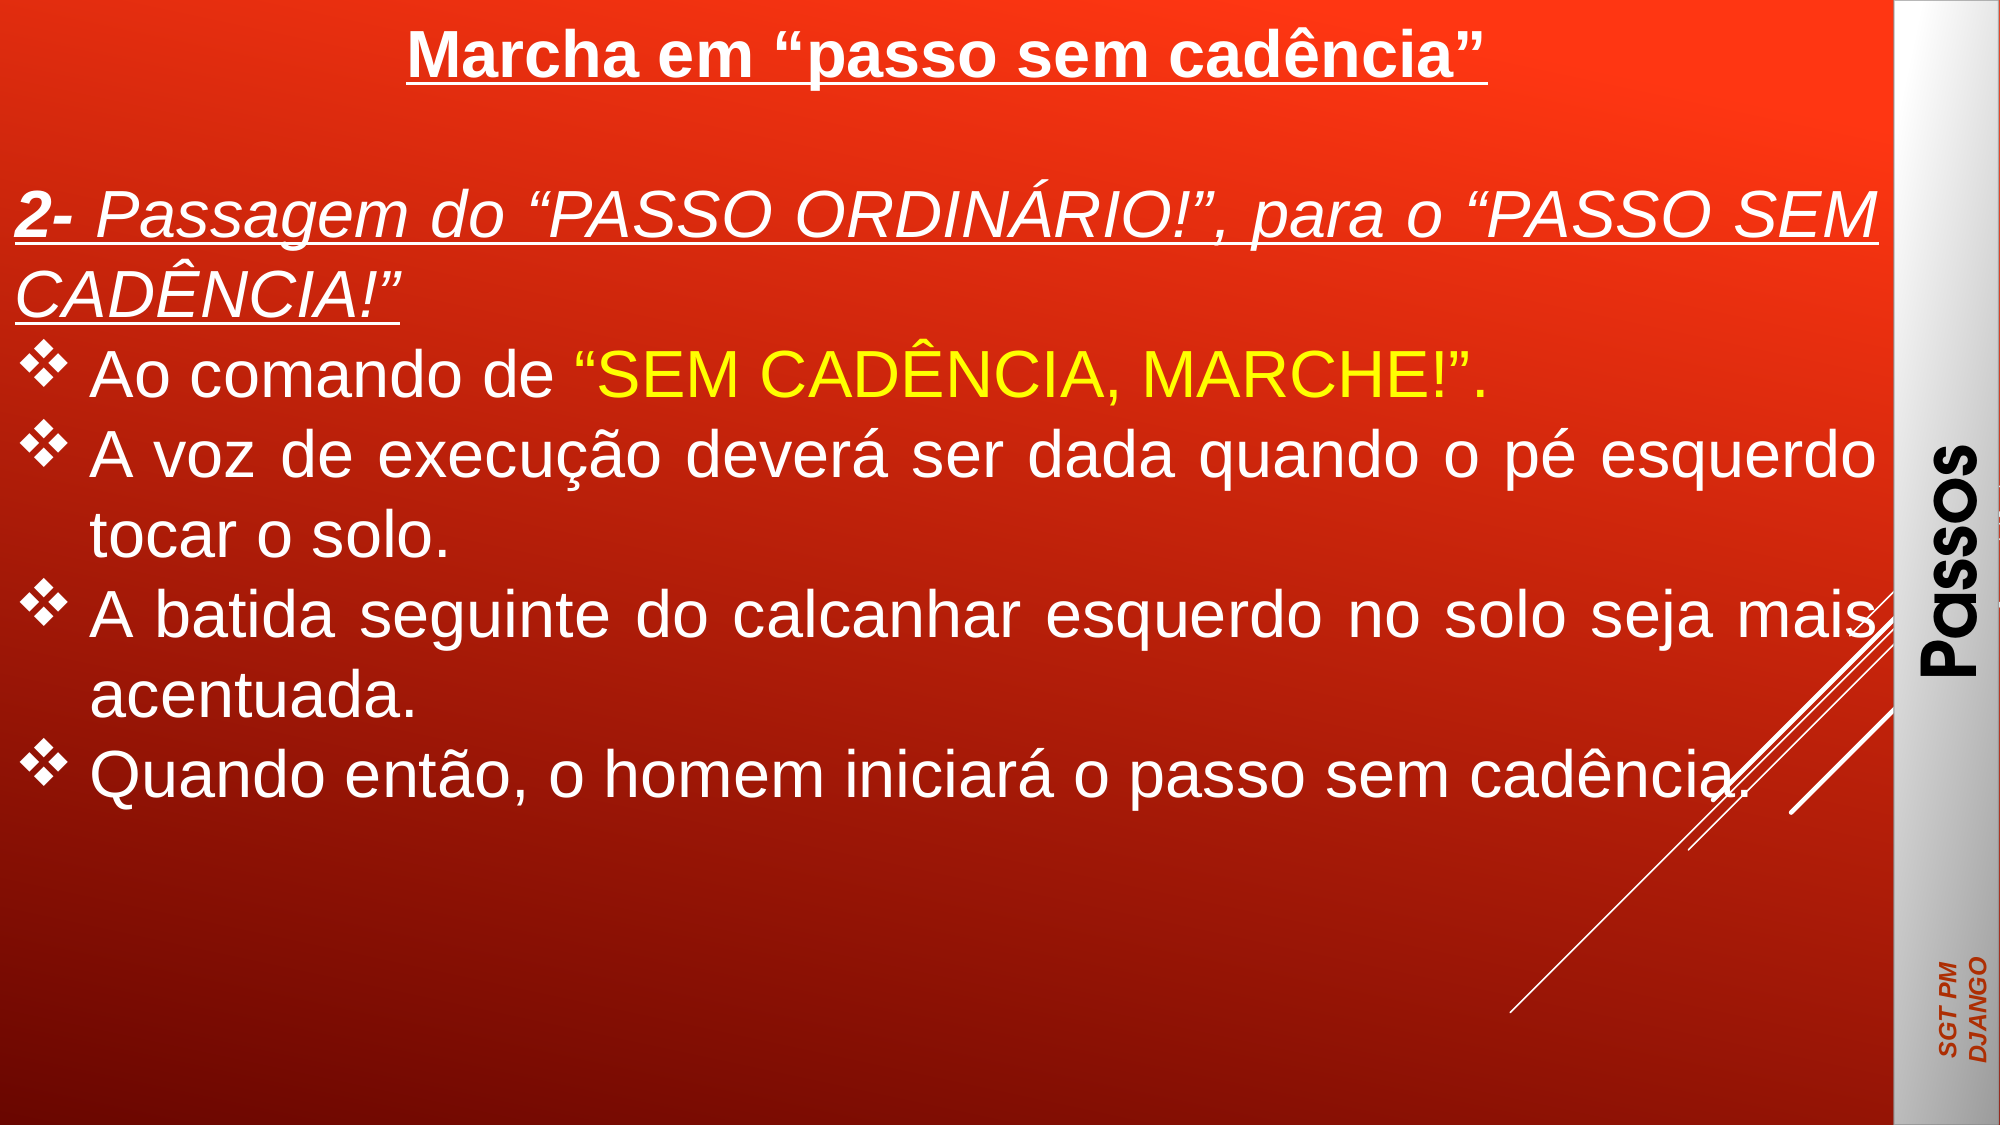

Marcha em “passo sem cadência”

2- Passagem do “PASSO ORDINÁRIO!”, para o “PASSO SEM CADÊNCIA!”
Ao comando de “SEM CADÊNCIA, MARCHE!”.
A voz de execução deverá ser dada quando o pé esquerdo tocar o solo.
A batida seguinte do calcanhar esquerdo no solo seja mais acentuada.
Quando então, o homem iniciará o passo sem cadência.

Passos
SGT PM DJANGO